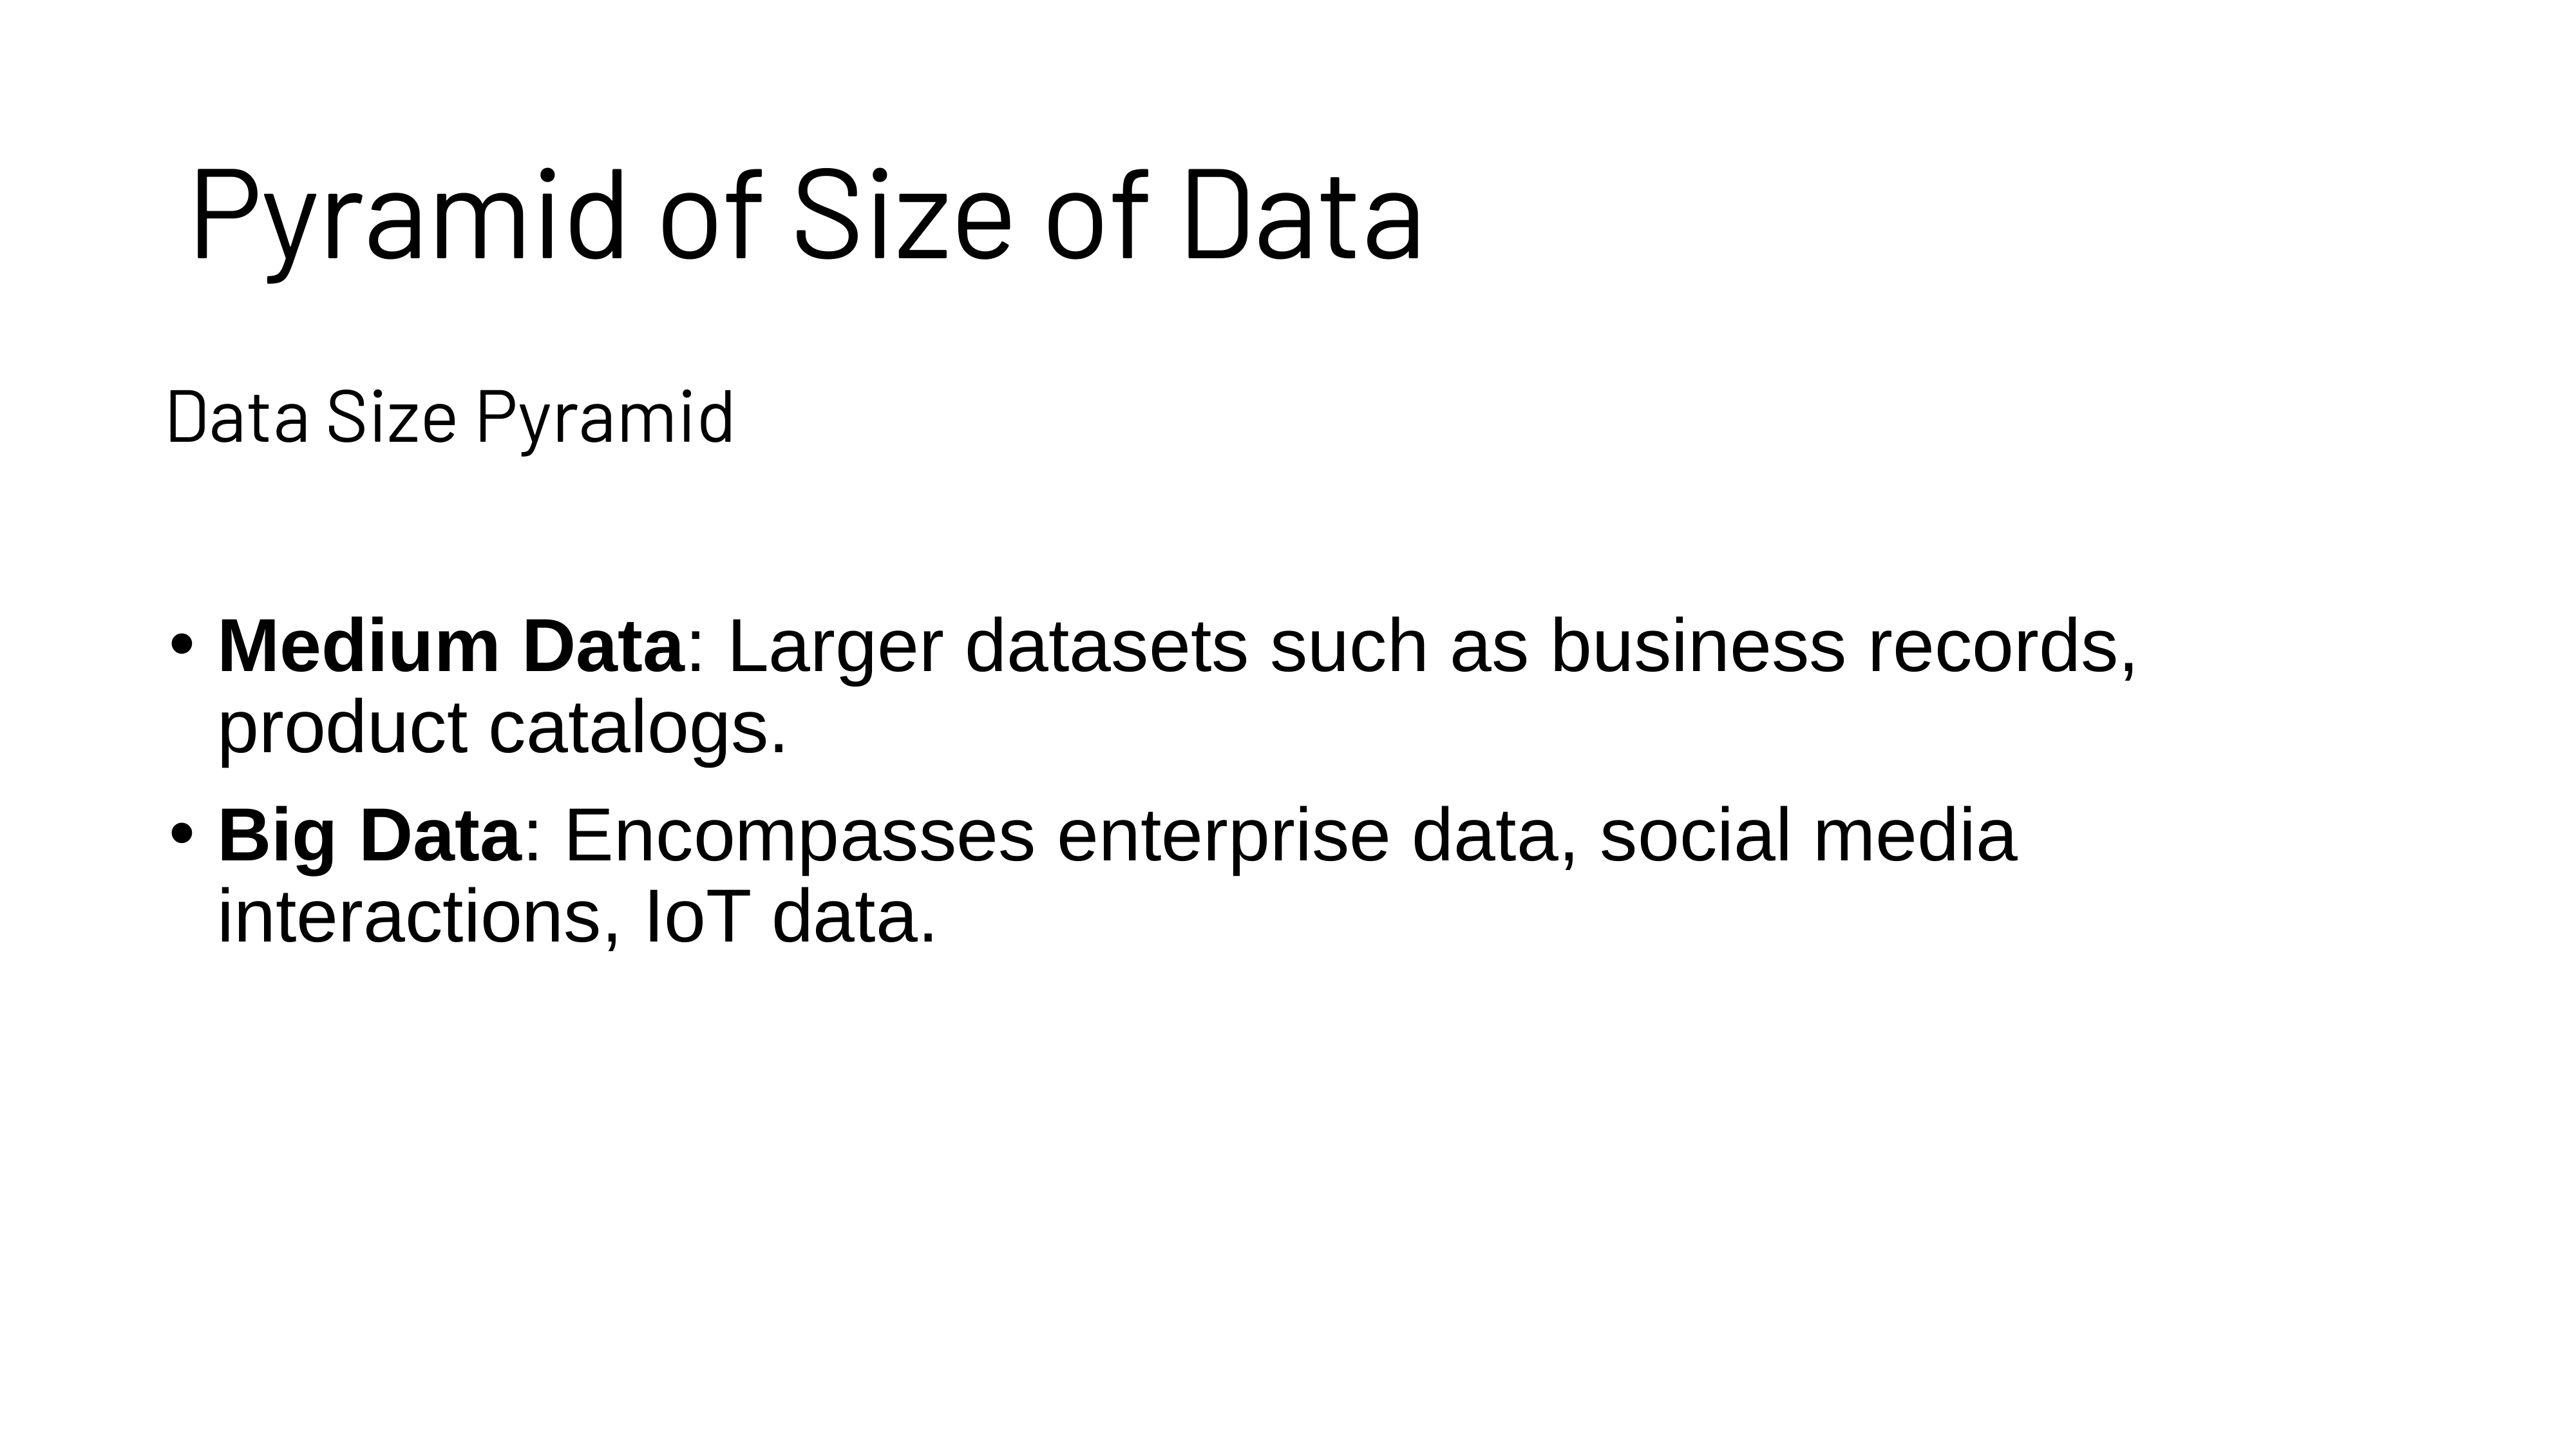

# Pyramid of Size of Data
Data Size Pyramid
Medium Data: Larger datasets such as business records, product catalogs.
Big Data: Encompasses enterprise data, social media interactions, IoT data.